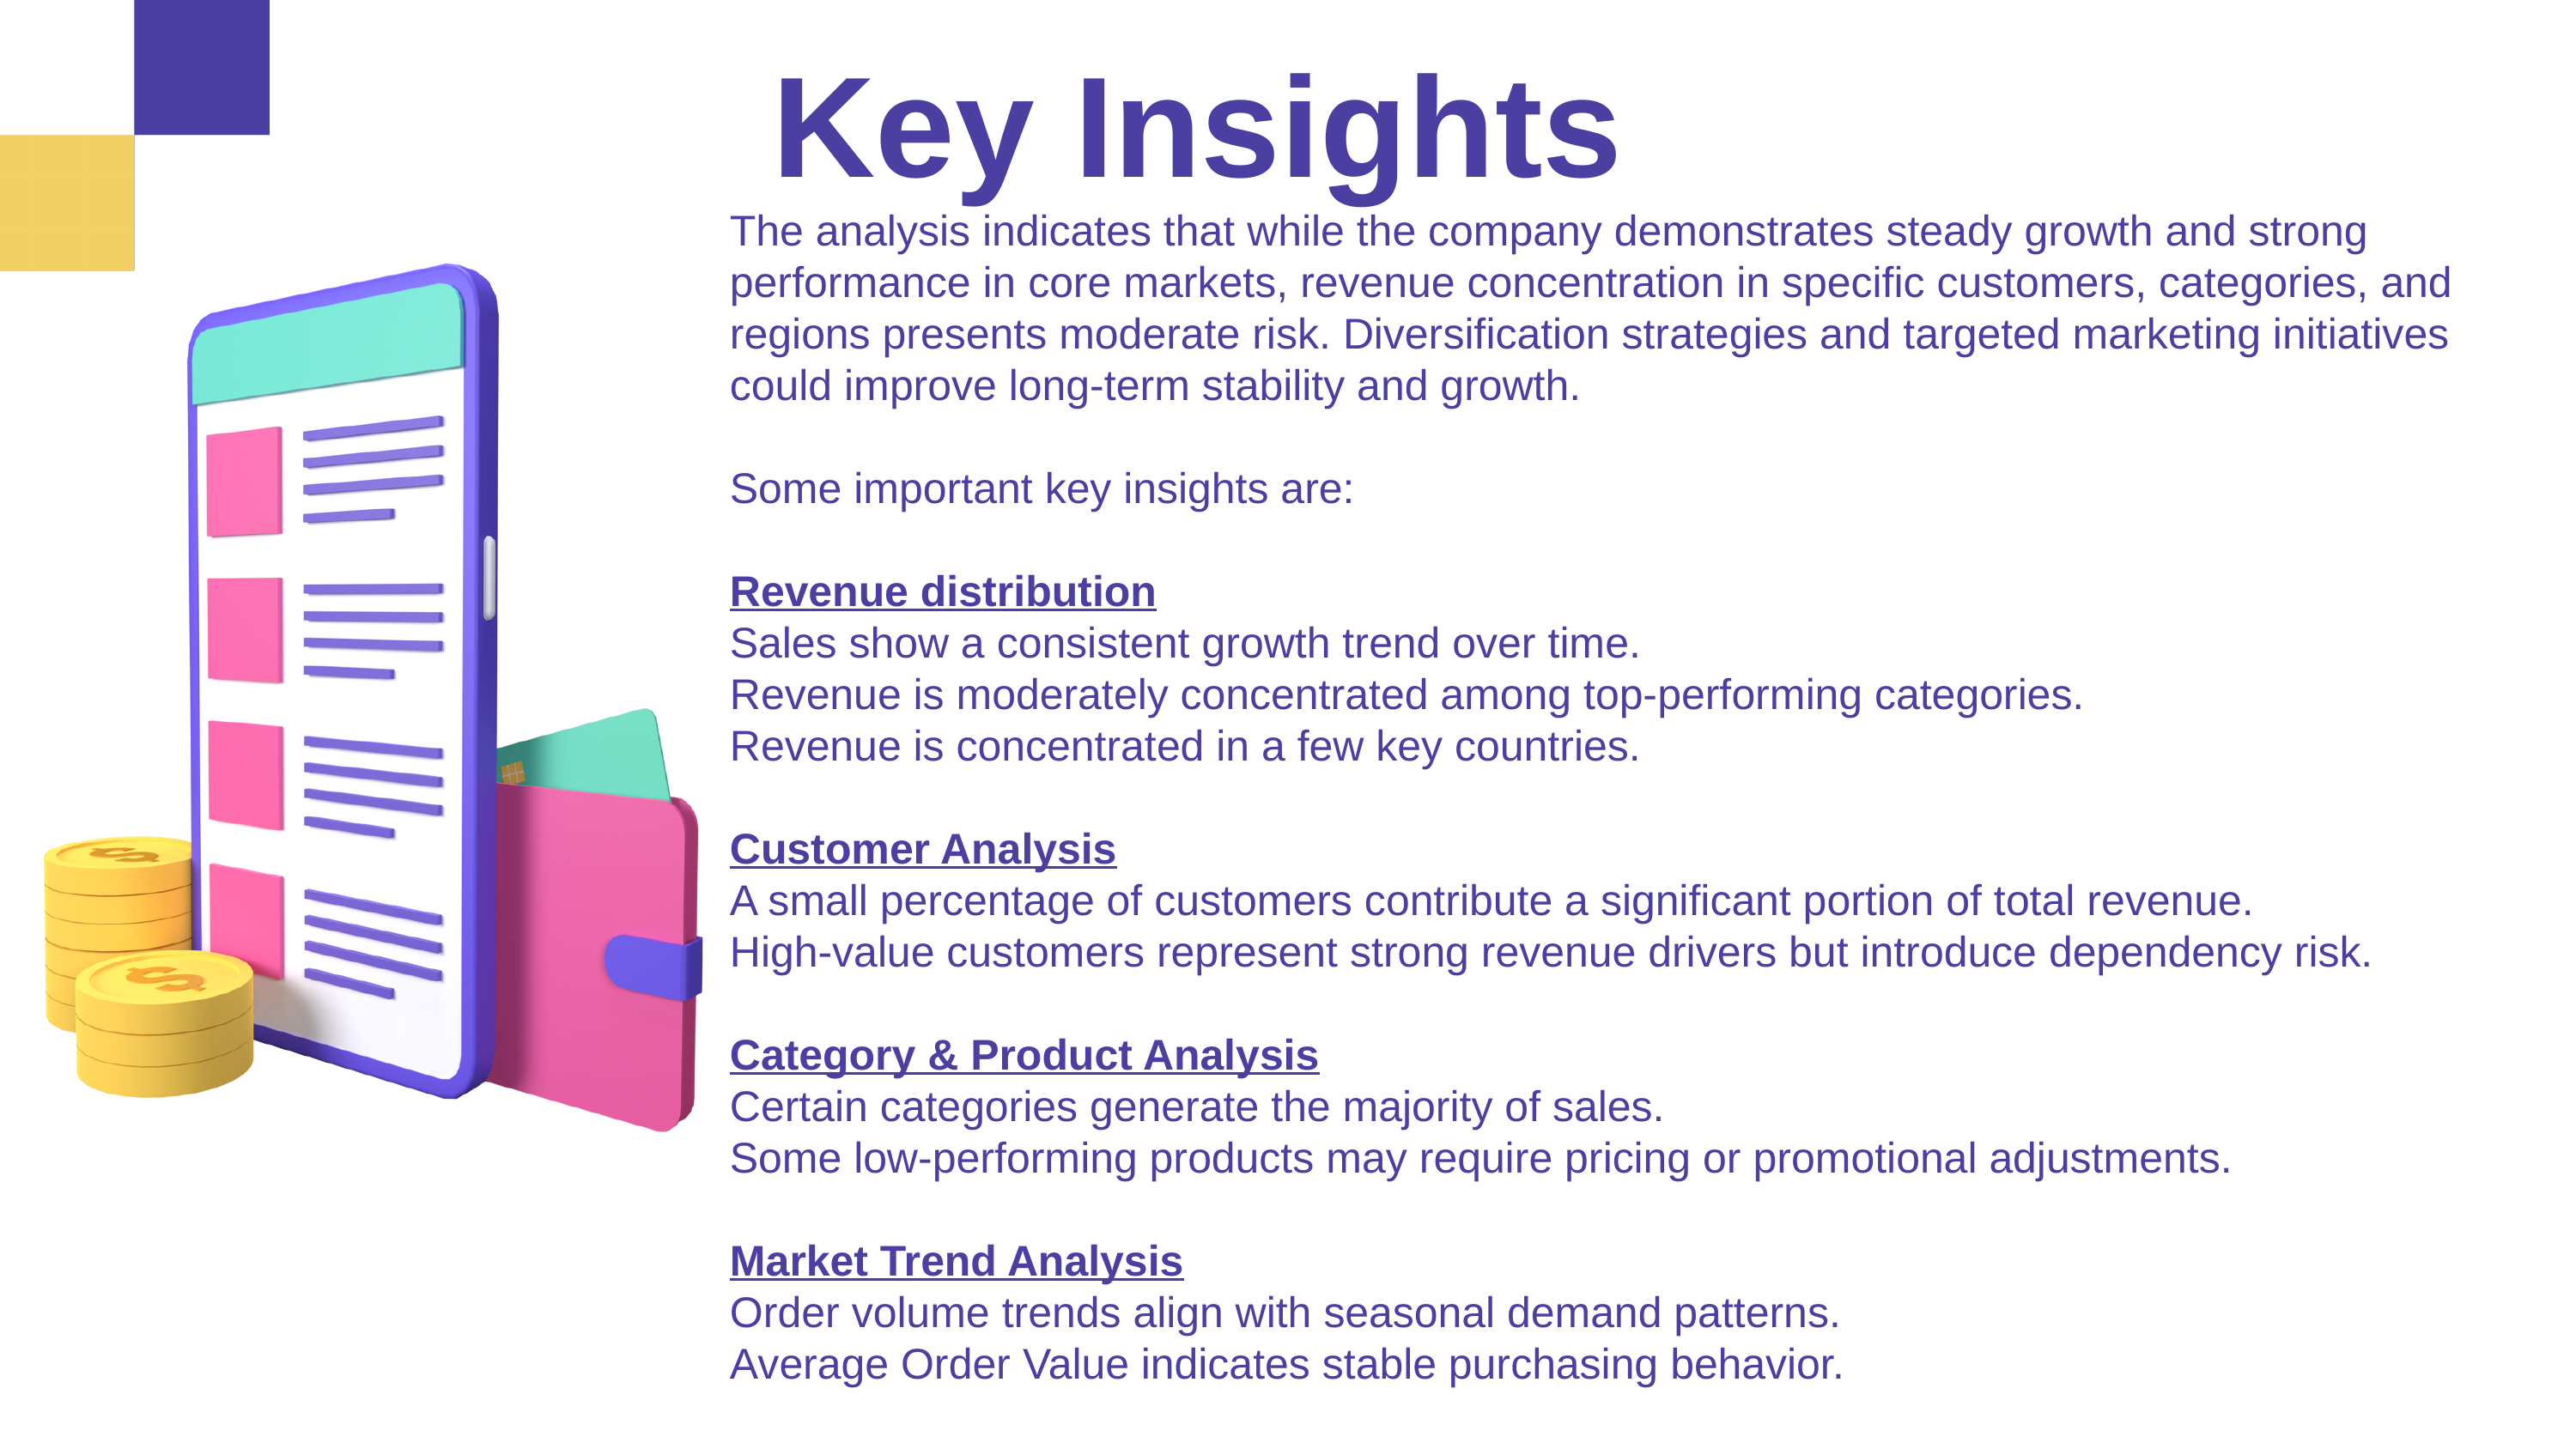

Key Insights
The analysis indicates that while the company demonstrates steady growth and strong performance in core markets, revenue concentration in specific customers, categories, and regions presents moderate risk. Diversification strategies and targeted marketing initiatives could improve long-term stability and growth.

Some important key insights are:

Revenue distribution
Sales show a consistent growth trend over time.
Revenue is moderately concentrated among top-performing categories.
Revenue is concentrated in a few key countries.

Customer Analysis
A small percentage of customers contribute a significant portion of total revenue.
High-value customers represent strong revenue drivers but introduce dependency risk.

Category & Product Analysis
Certain categories generate the majority of sales.
Some low-performing products may require pricing or promotional adjustments.

Market Trend Analysis
Order volume trends align with seasonal demand patterns.
Average Order Value indicates stable purchasing behavior.